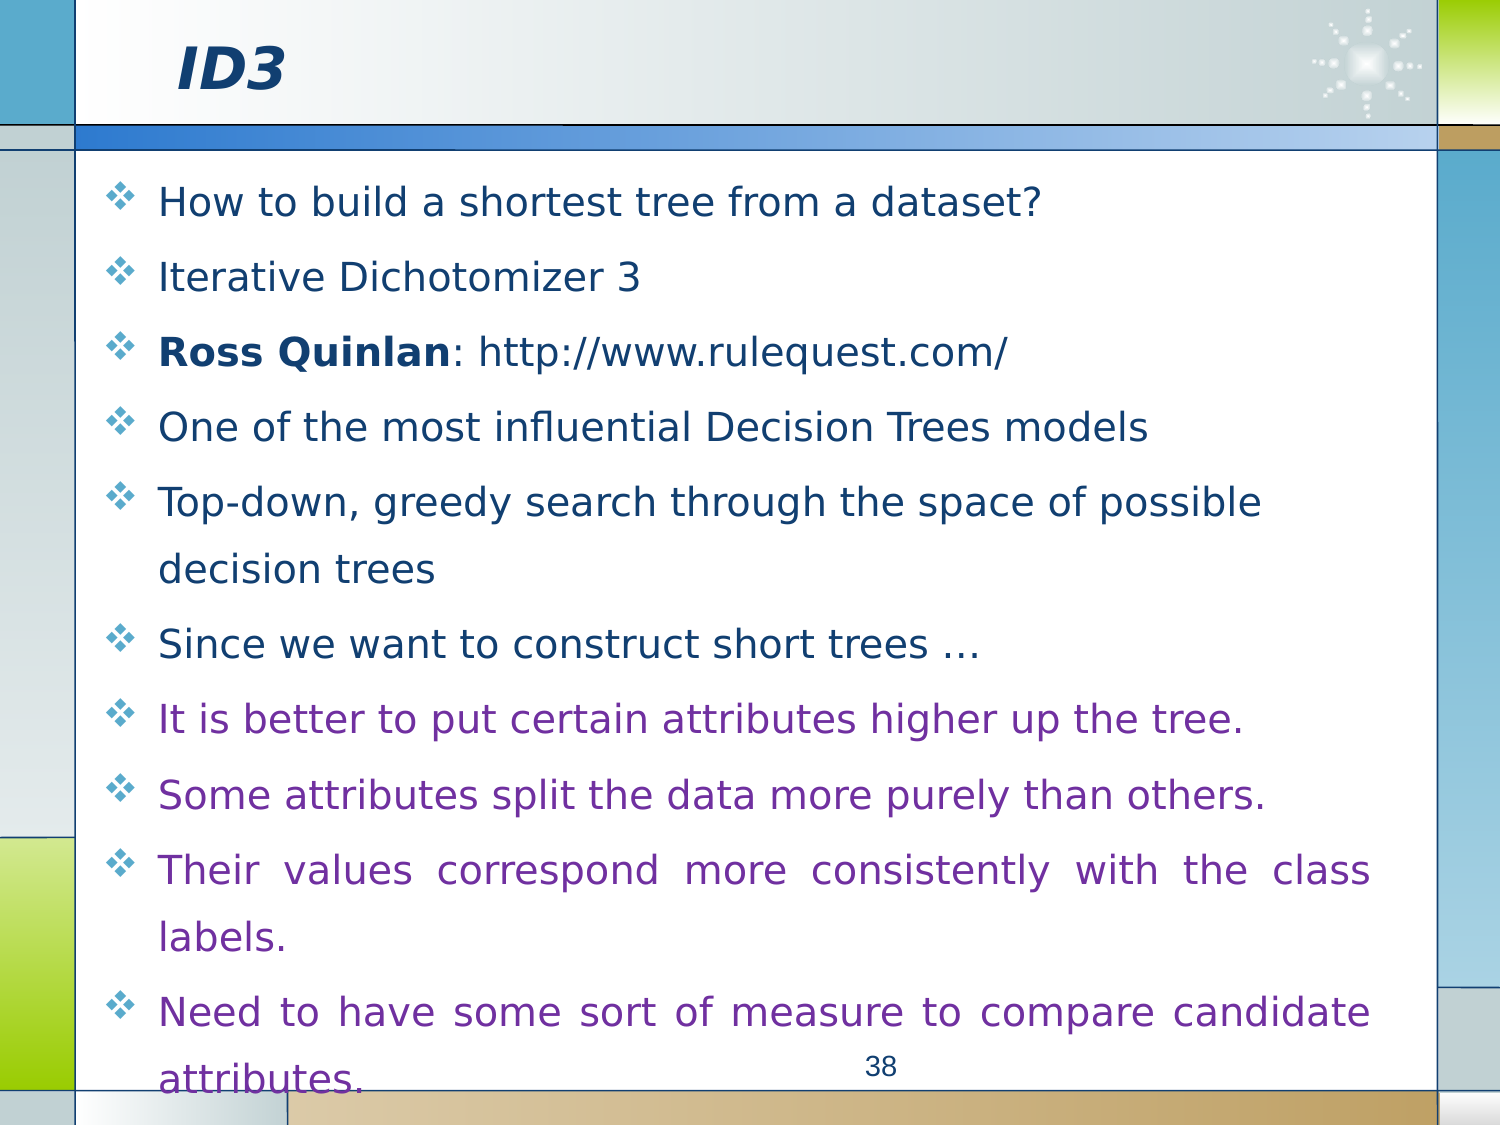

# ID3
How to build a shortest tree from a dataset?
Iterative Dichotomizer 3
Ross Quinlan: http://www.rulequest.com/
One of the most influential Decision Trees models
Top-down, greedy search through the space of possible decision trees
Since we want to construct short trees …
It is better to put certain attributes higher up the tree.
Some attributes split the data more purely than others.
Their values correspond more consistently with the class labels.
Need to have some sort of measure to compare candidate attributes.

38